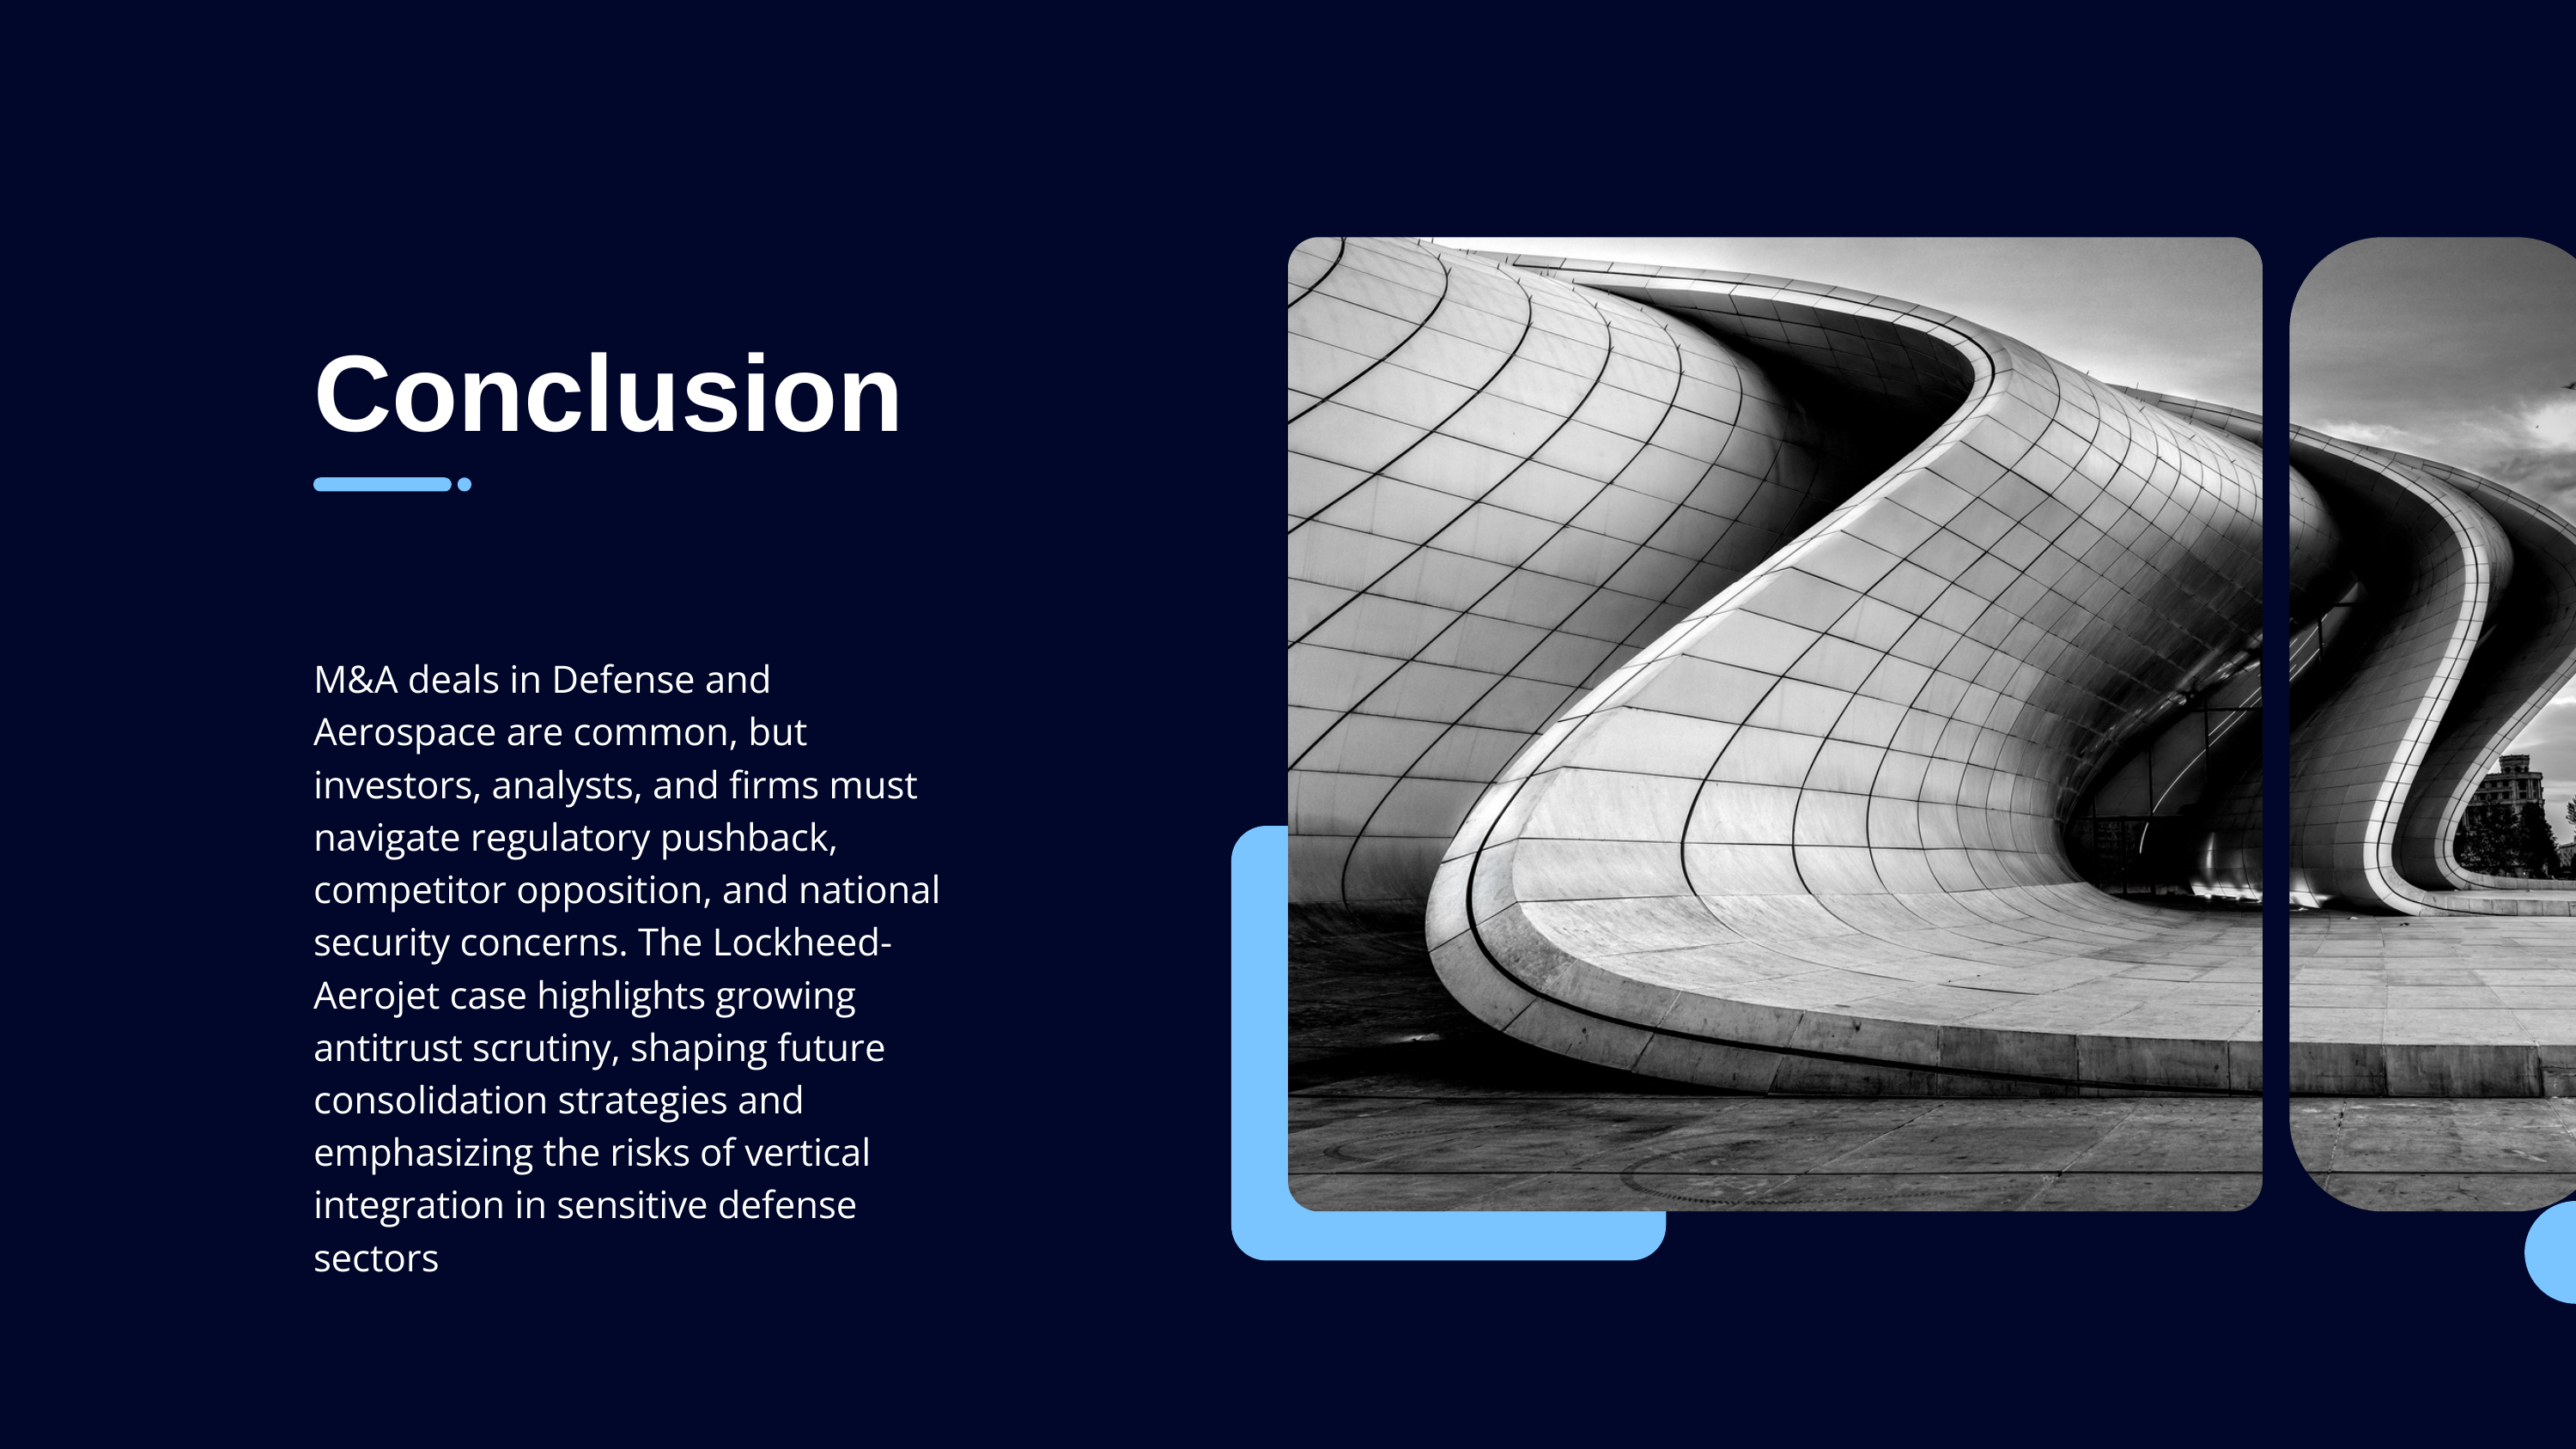

Conclusion

M&A deals in Defense and Aerospace are common, but investors, analysts, and firms must navigate regulatory pushback, competitor opposition, and national security concerns. The Lockheed-Aerojet case highlights growing antitrust scrutiny, shaping future consolidation strategies and emphasizing the risks of vertical integration in sensitive defense sectors